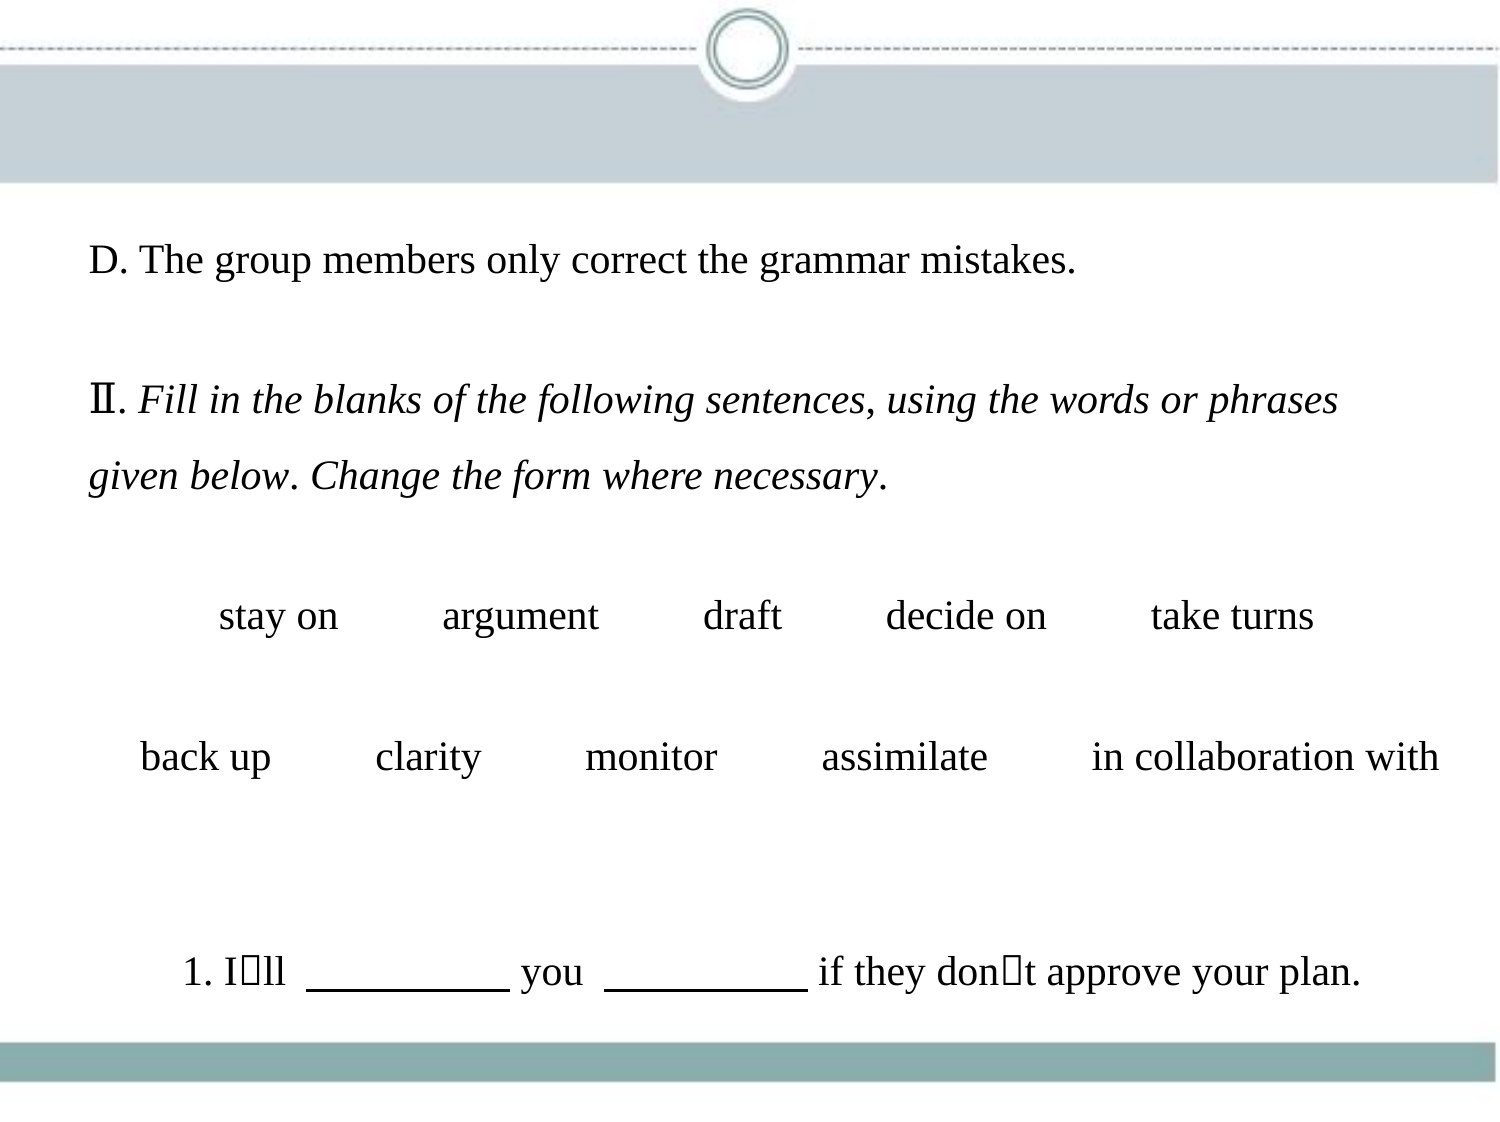

D. The group members only correct the grammar mistakes.
Ⅱ. Fill in the blanks of the following sentences, using the words or phrases
given below. Change the form where necessary.
　    　stay on　　argument　　draft　　decide on　　take turns
　back up　　clarity　　monitor　　assimilate　　in collaboration with
　　1. I􀆳ll 　　　　    you 　　　　    if they don􀆳t approve your plan.